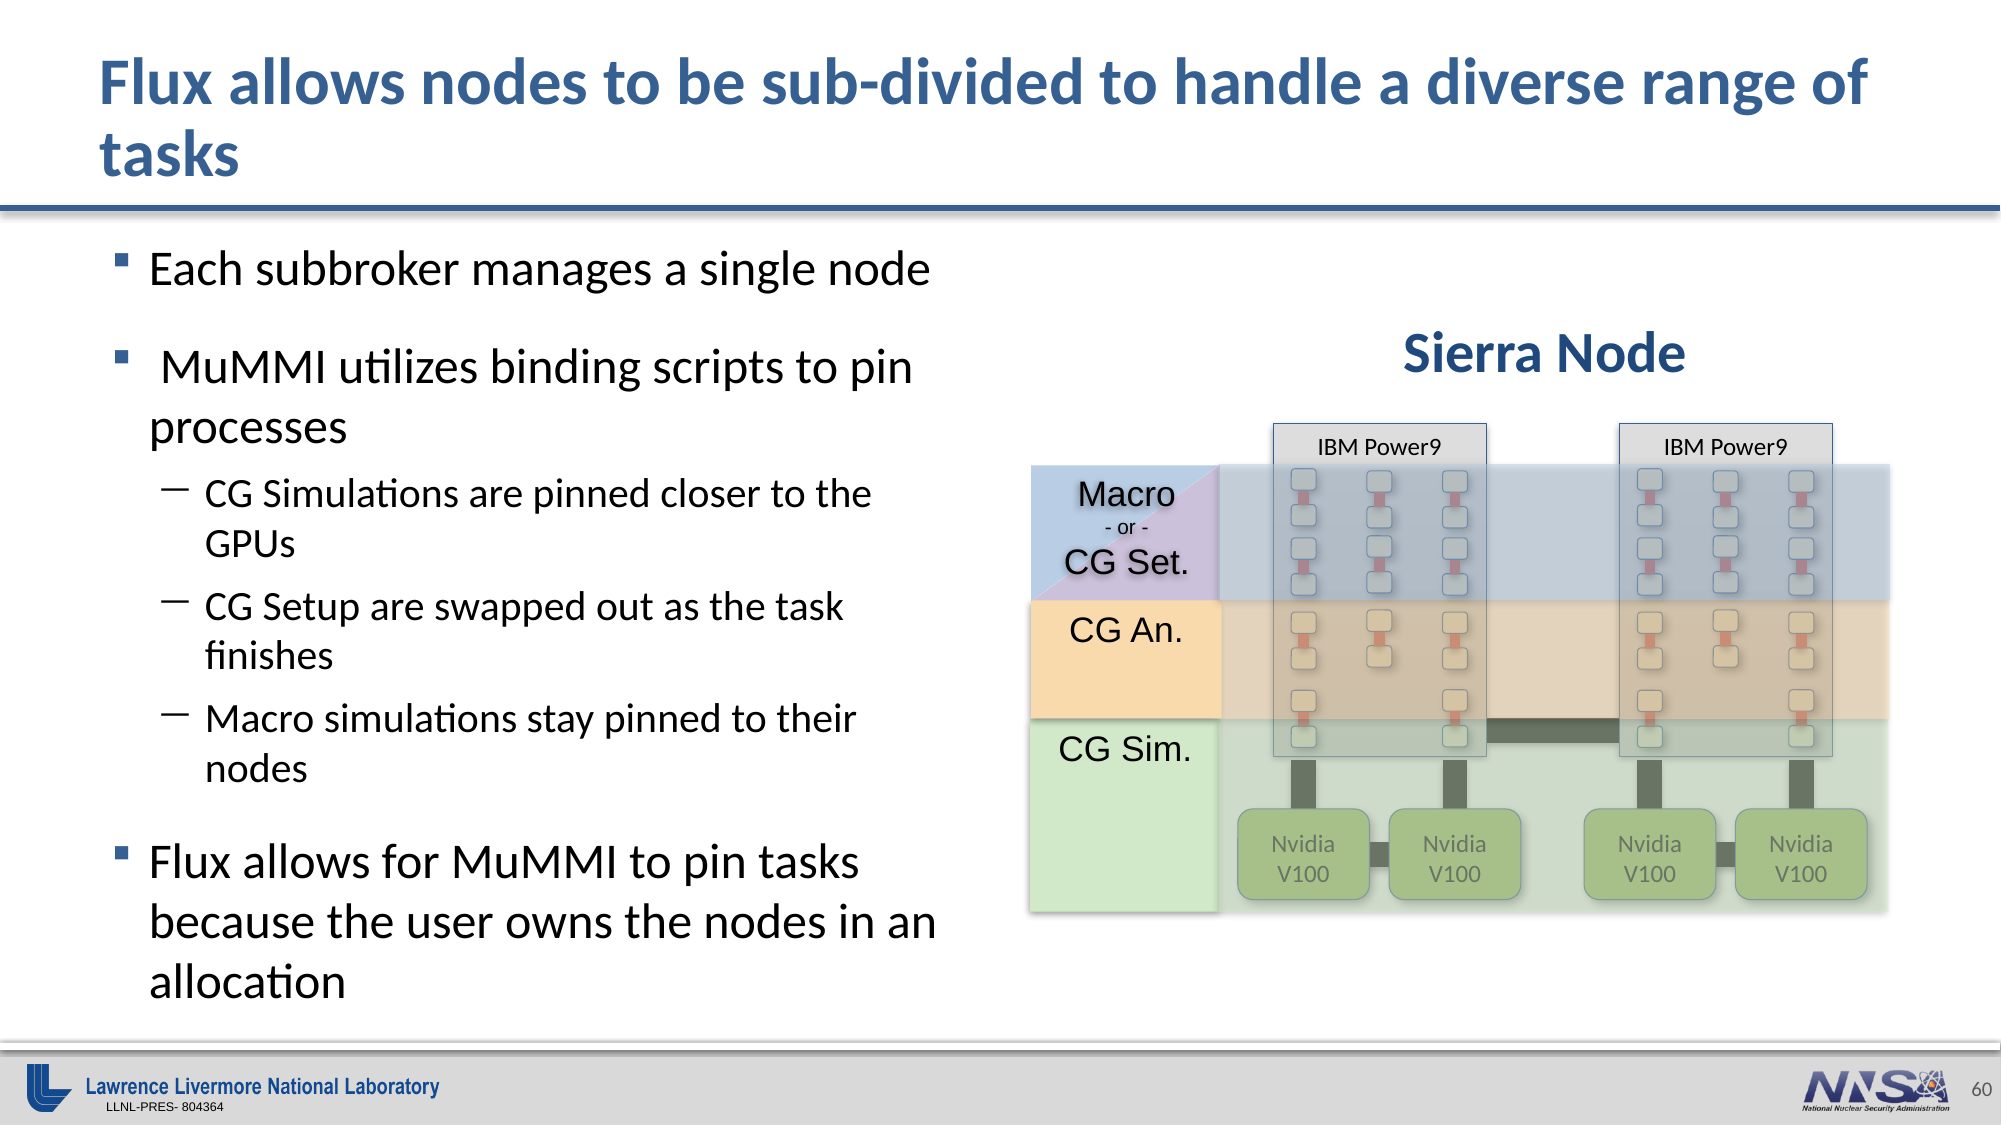

# Flux allows nodes to be sub-divided to handle a diverse range of tasks
Each subbroker manages a single node
 MuMMI utilizes binding scripts to pin processes
CG Simulations are pinned closer to the GPUs
CG Setup are swapped out as the task finishes
Macro simulations stay pinned to their nodes
Flux allows for MuMMI to pin tasks because the user owns the nodes in an allocation
Sierra Node
Nvidia V100
Nvidia V100
IBM Power9

Nvidia V100
Nvidia V100
IBM Power9

Macro
- or -
CG Set.

CG An.
CG Sim.